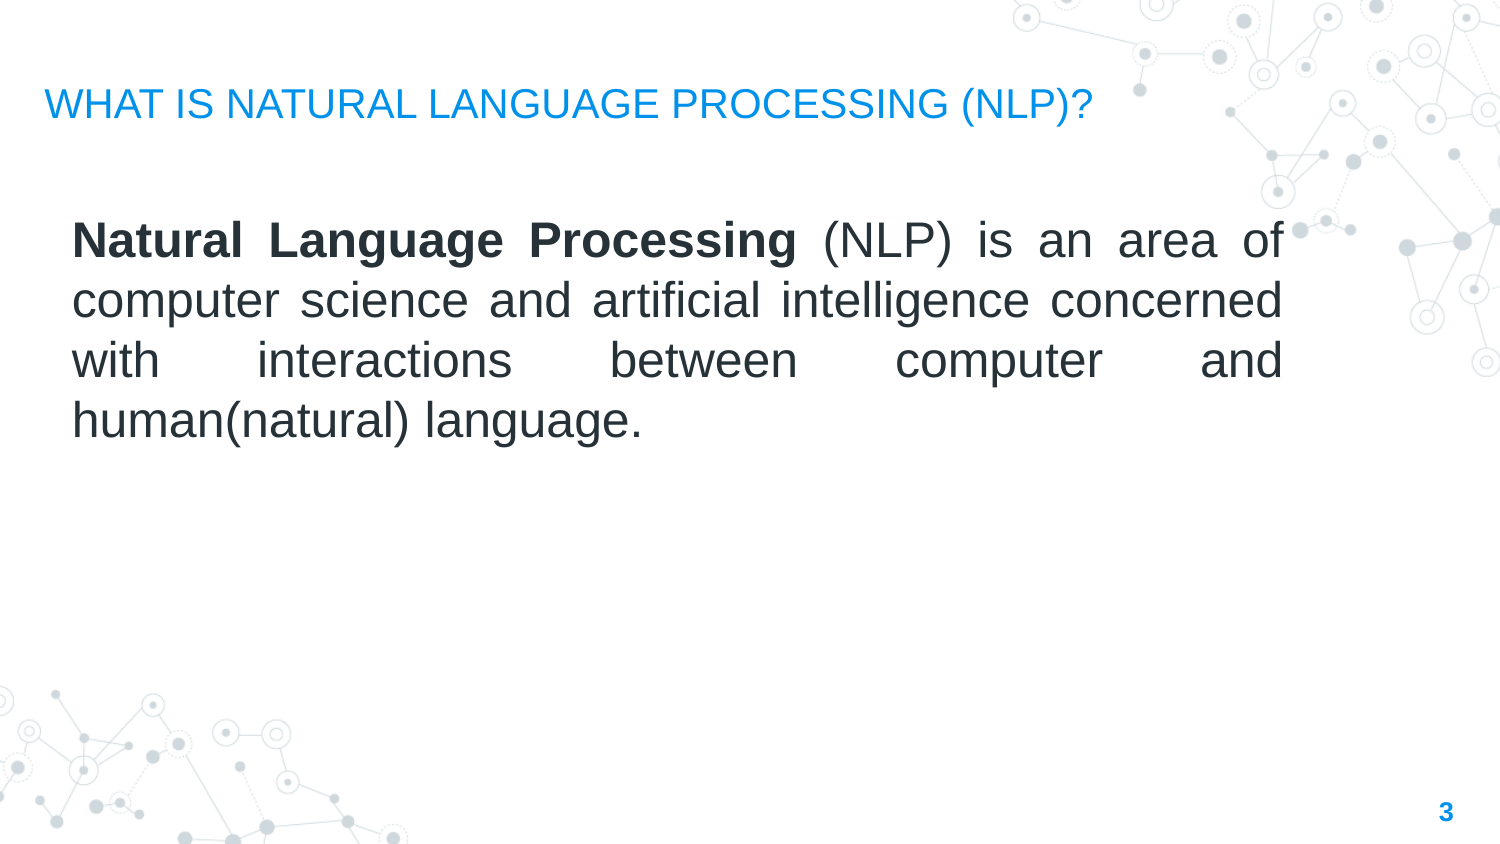

WHAT IS NATURAL LANGUAGE PROCESSING (NLP)?
Natural Language Processing (NLP) is an area of computer science and artificial intelligence concerned with interactions between computer and human(natural) language.
3